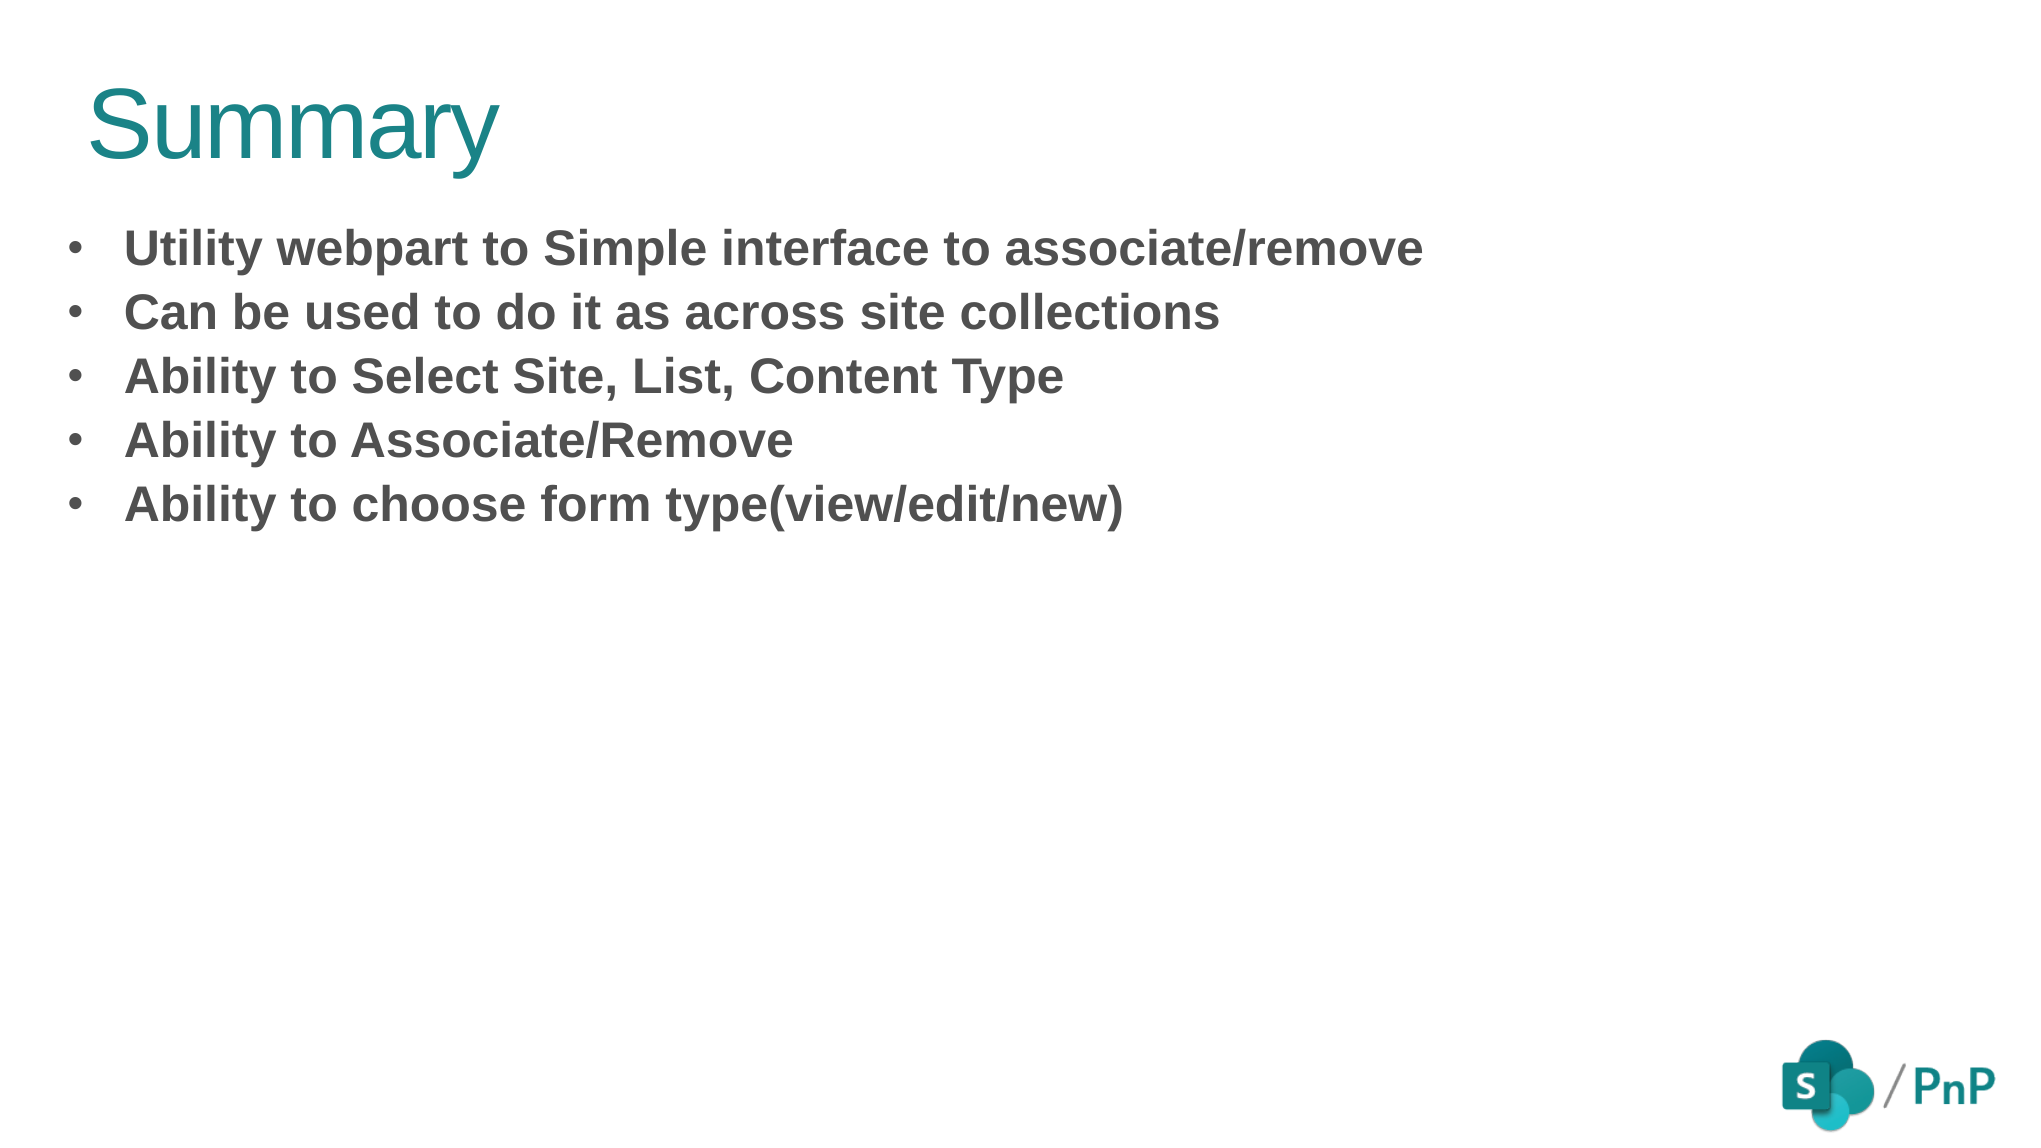

Summary
Utility webpart to Simple interface to associate/remove
Can be used to do it as across site collections
Ability to Select Site, List, Content Type
Ability to Associate/Remove
Ability to choose form type(view/edit/new)